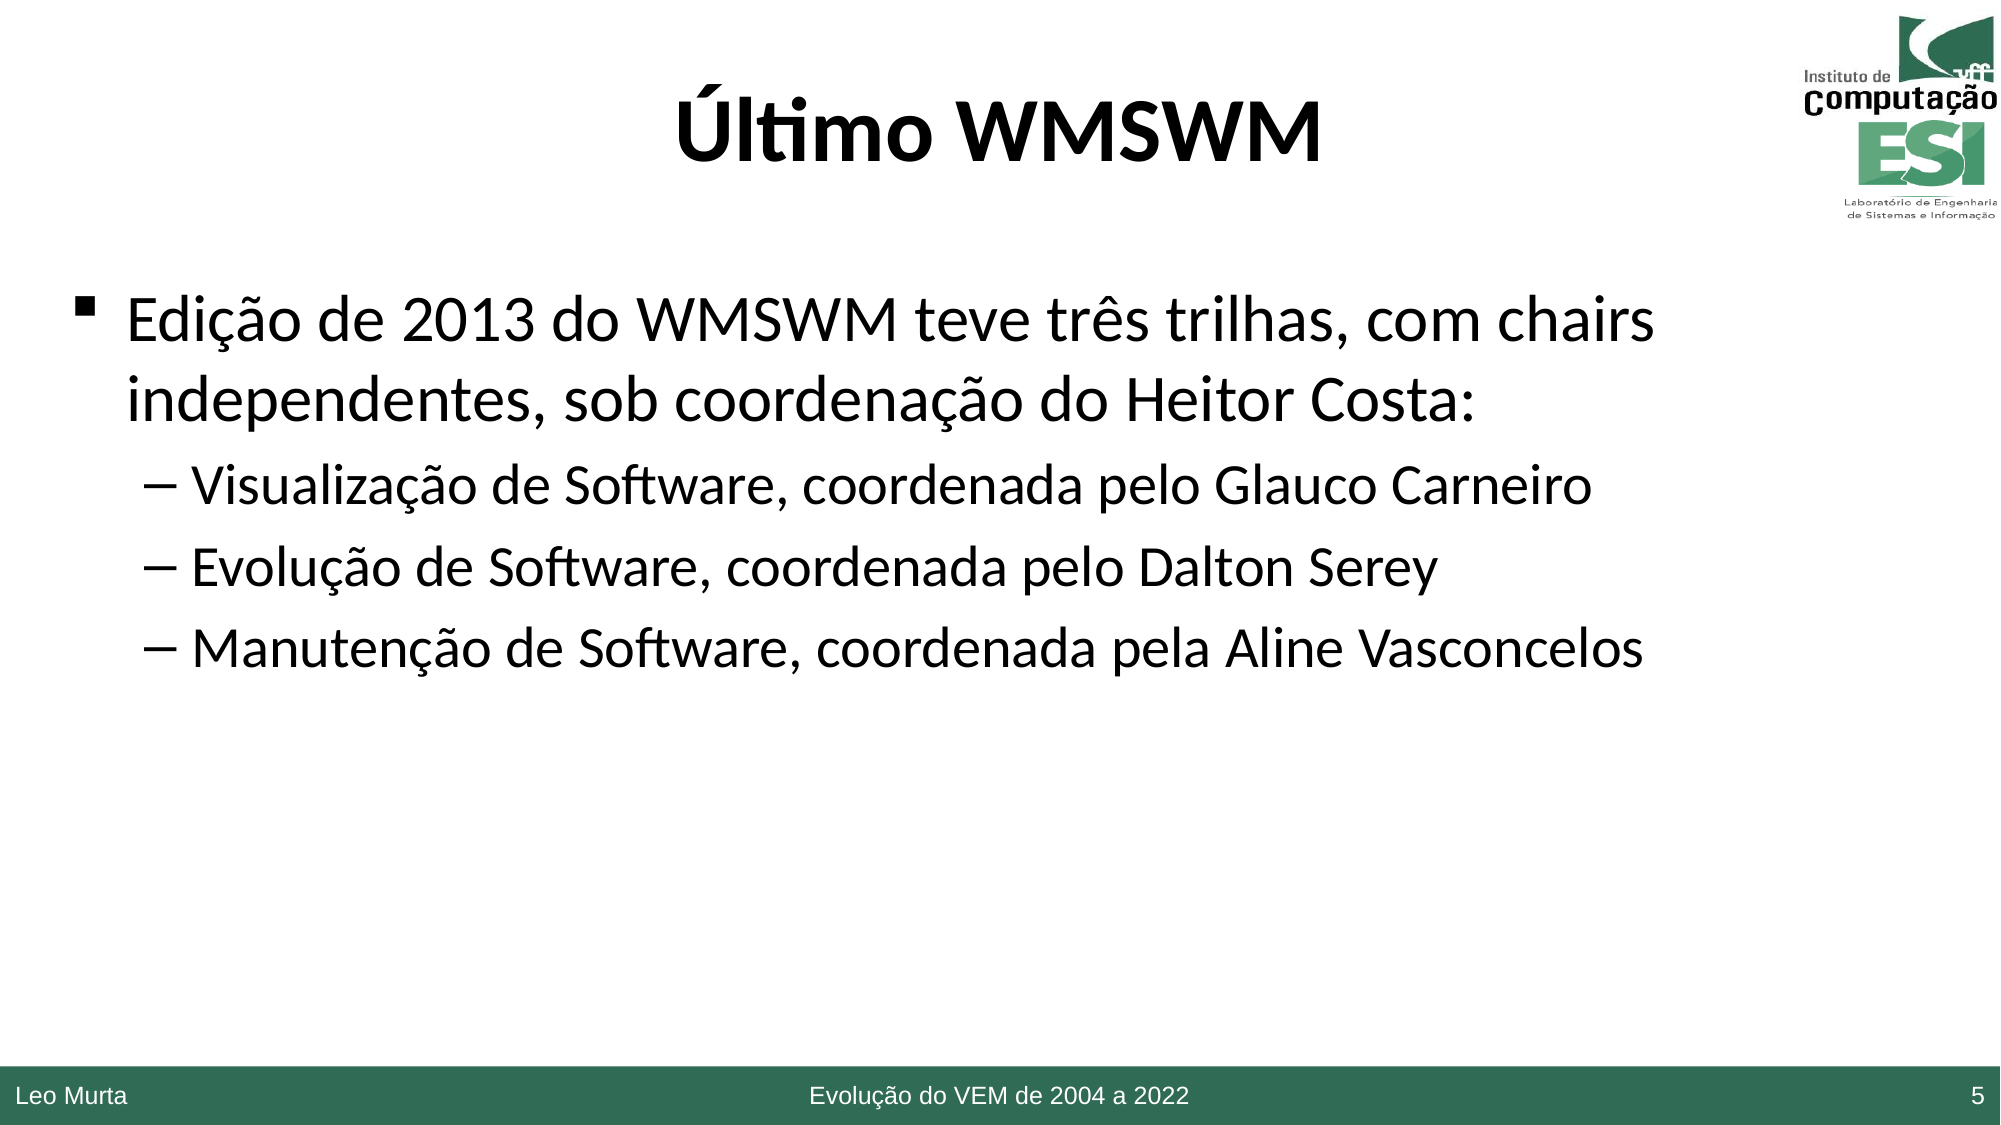

# Último WMSWM
Edição de 2013 do WMSWM teve três trilhas, com chairs independentes, sob coordenação do Heitor Costa:
Visualização de Software, coordenada pelo Glauco Carneiro
Evolução de Software, coordenada pelo Dalton Serey
Manutenção de Software, coordenada pela Aline Vasconcelos
Leo Murta
Evolução do VEM de 2004 a 2022
5